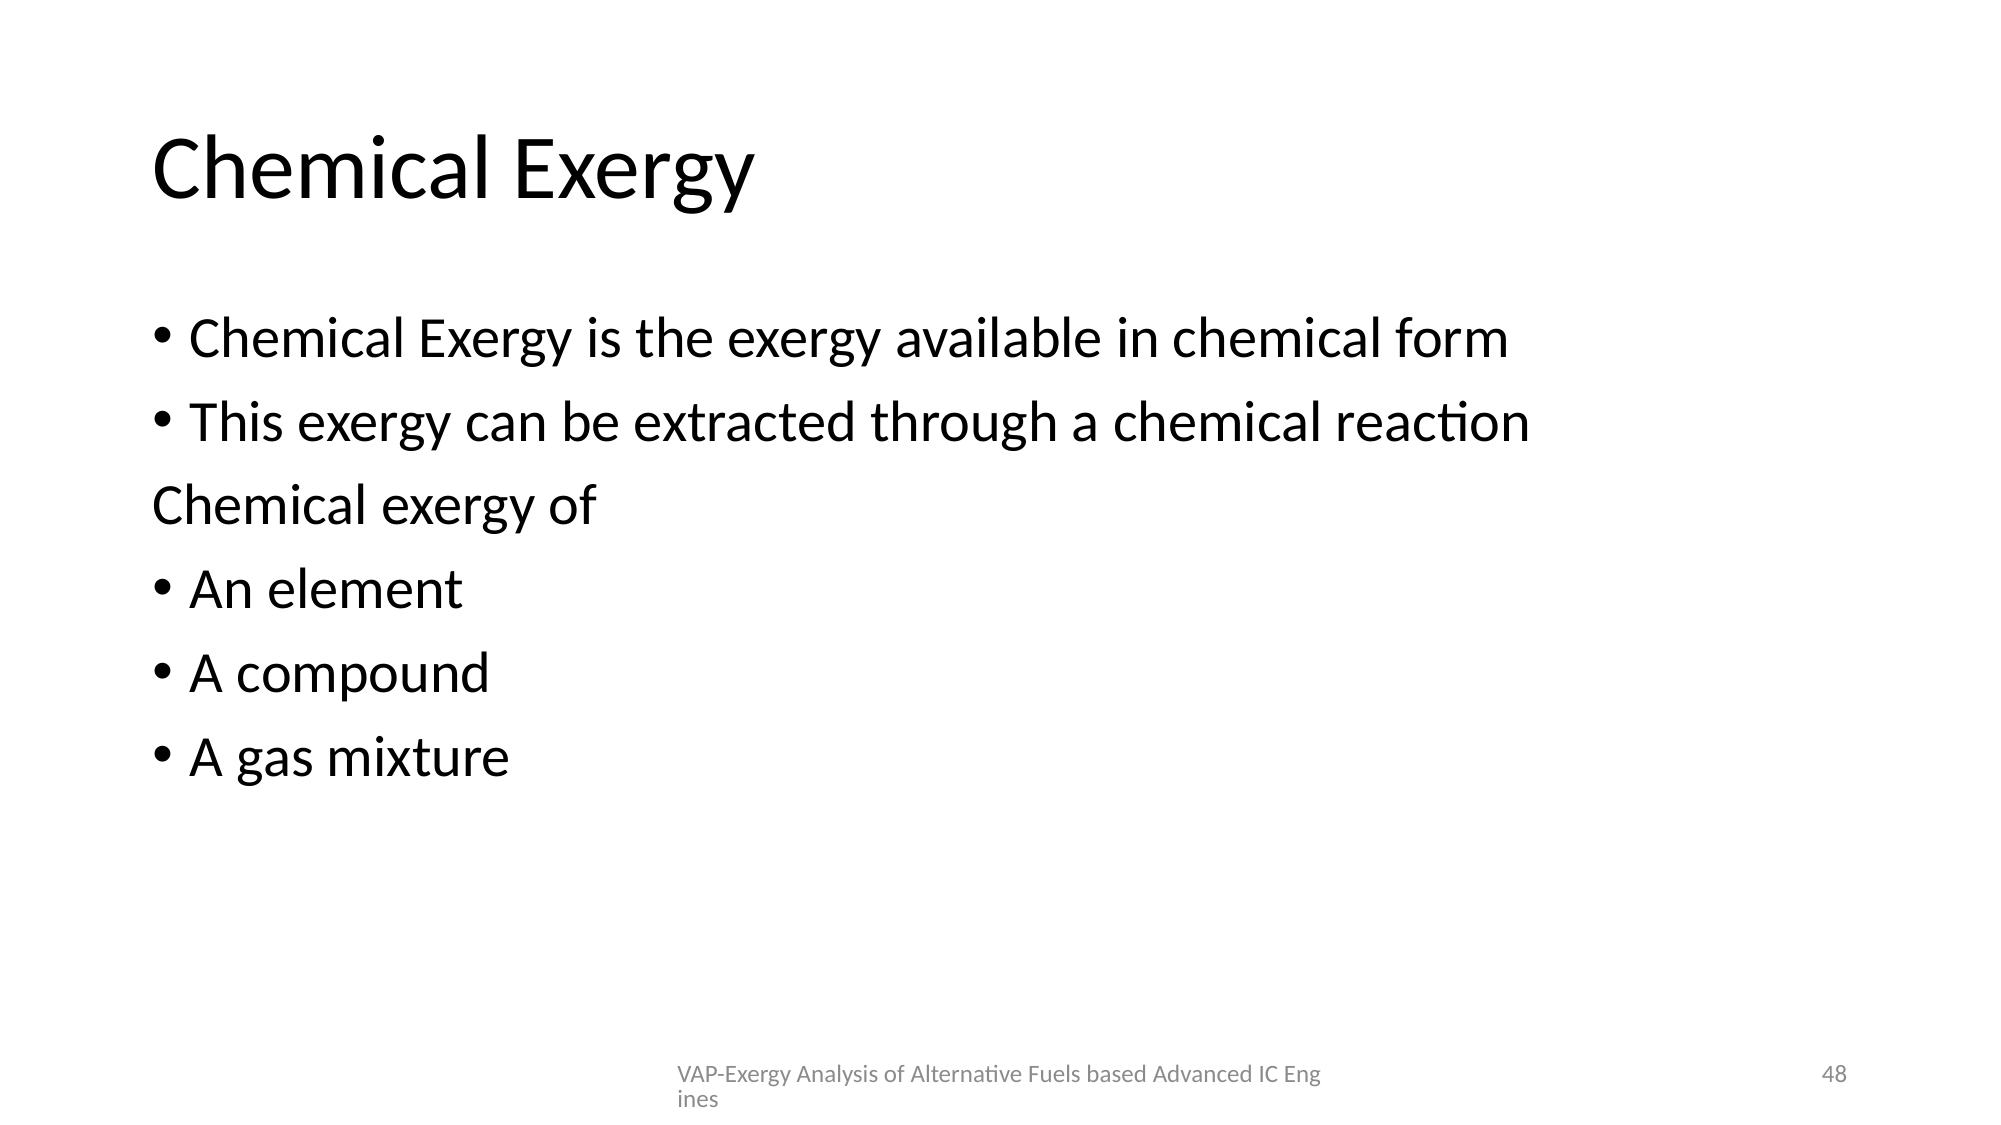

# Chemical Exergy
Chemical Exergy is the exergy available in chemical form
This exergy can be extracted through a chemical reaction
Chemical exergy of
An element
A compound
A gas mixture
VAP-Exergy Analysis of Alternative Fuels based Advanced IC Engines
48